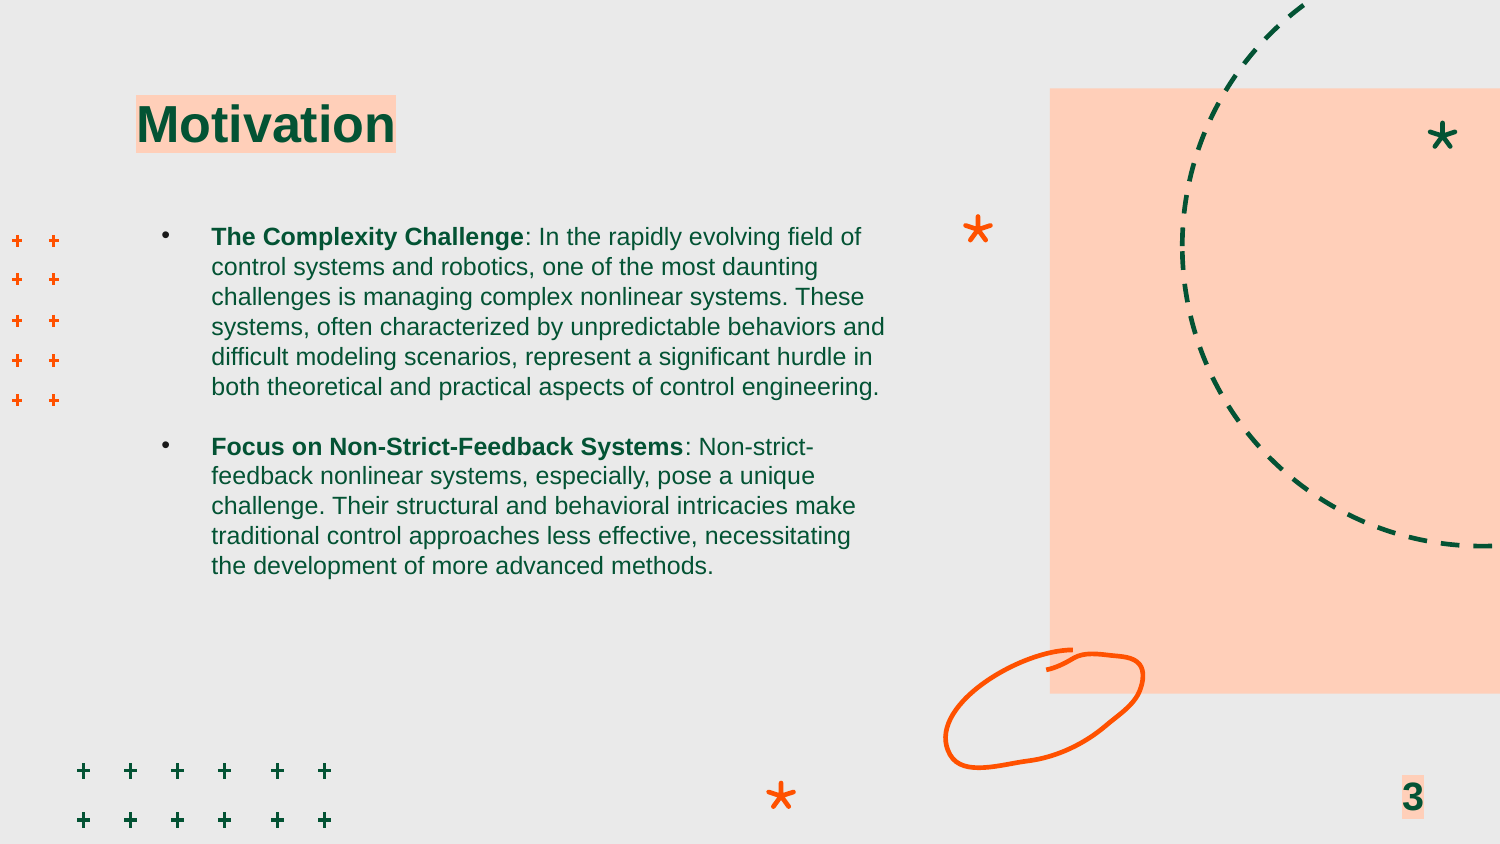

# Motivation

The Complexity Challenge: In the rapidly evolving field of control systems and robotics, one of the most daunting challenges is managing complex nonlinear systems. These systems, often characterized by unpredictable behaviors and difficult modeling scenarios, represent a significant hurdle in both theoretical and practical aspects of control engineering.

Focus on Non-Strict-Feedback Systems: Non-strict-feedback nonlinear systems, especially, pose a unique challenge. Their structural and behavioral intricacies make traditional control approaches less effective, necessitating the development of more advanced methods.

3